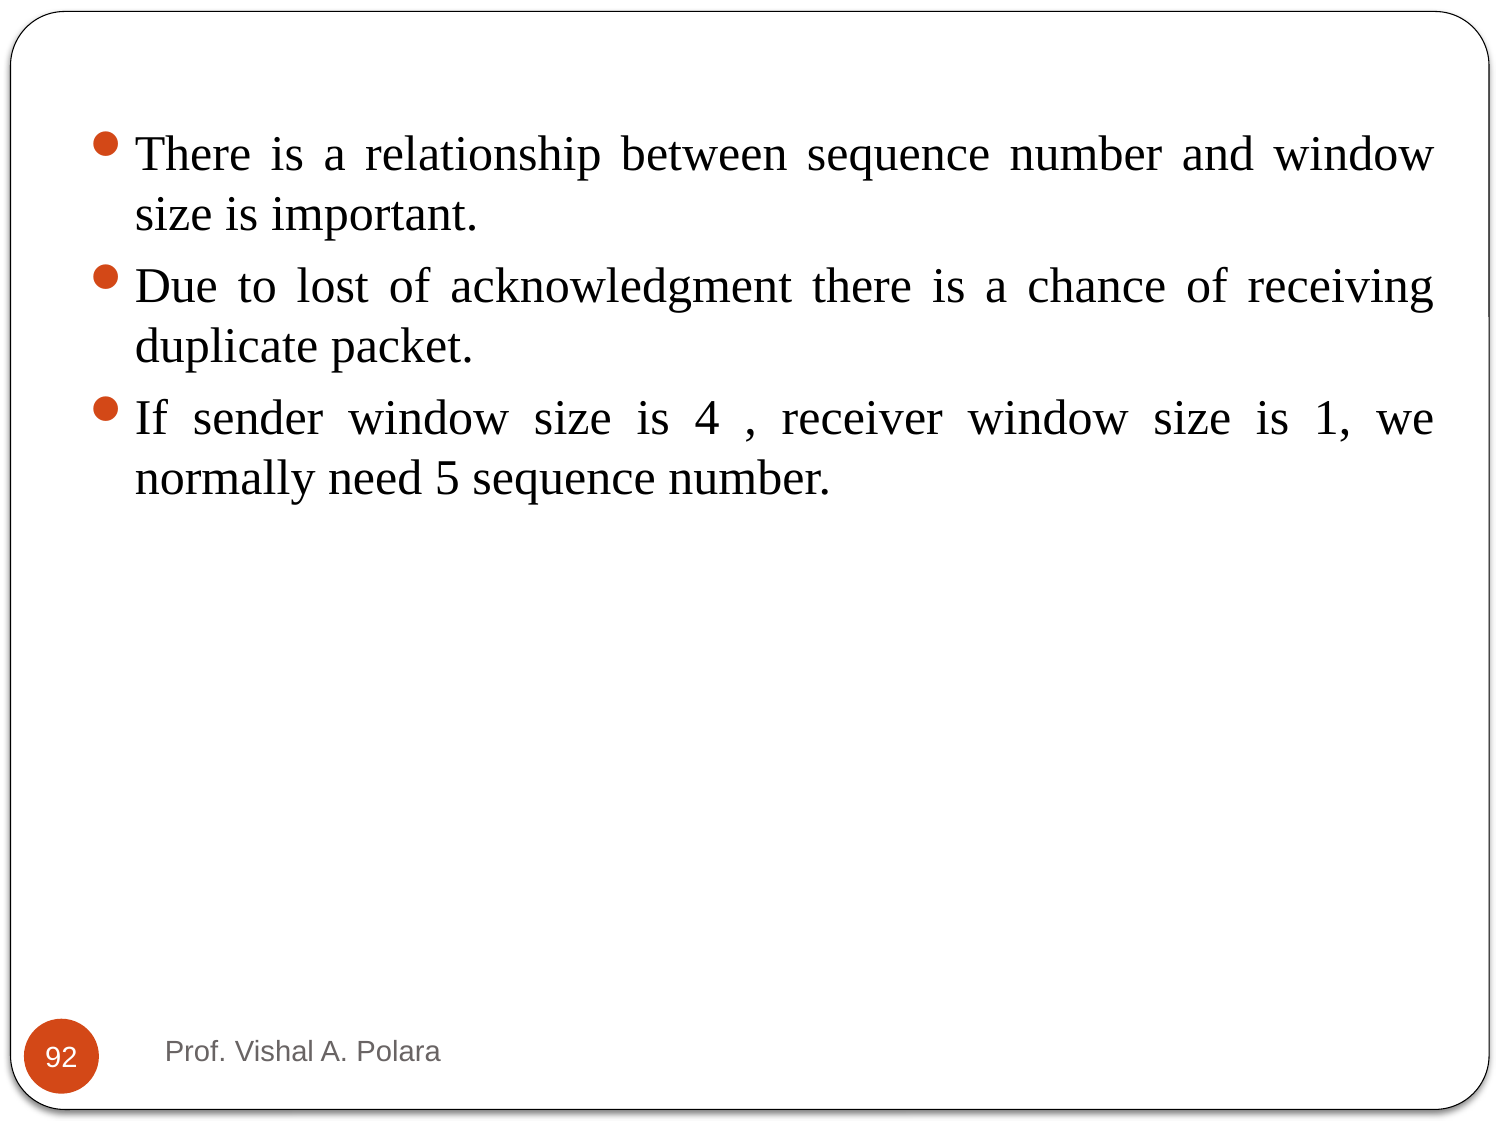

There is a relationship between sequence number and window size is important.
Due to lost of acknowledgment there is a chance of receiving duplicate packet.
If sender window size is 4 , receiver window size is 1, we normally need 5 sequence number.

Prof. Vishal A. Polara
92